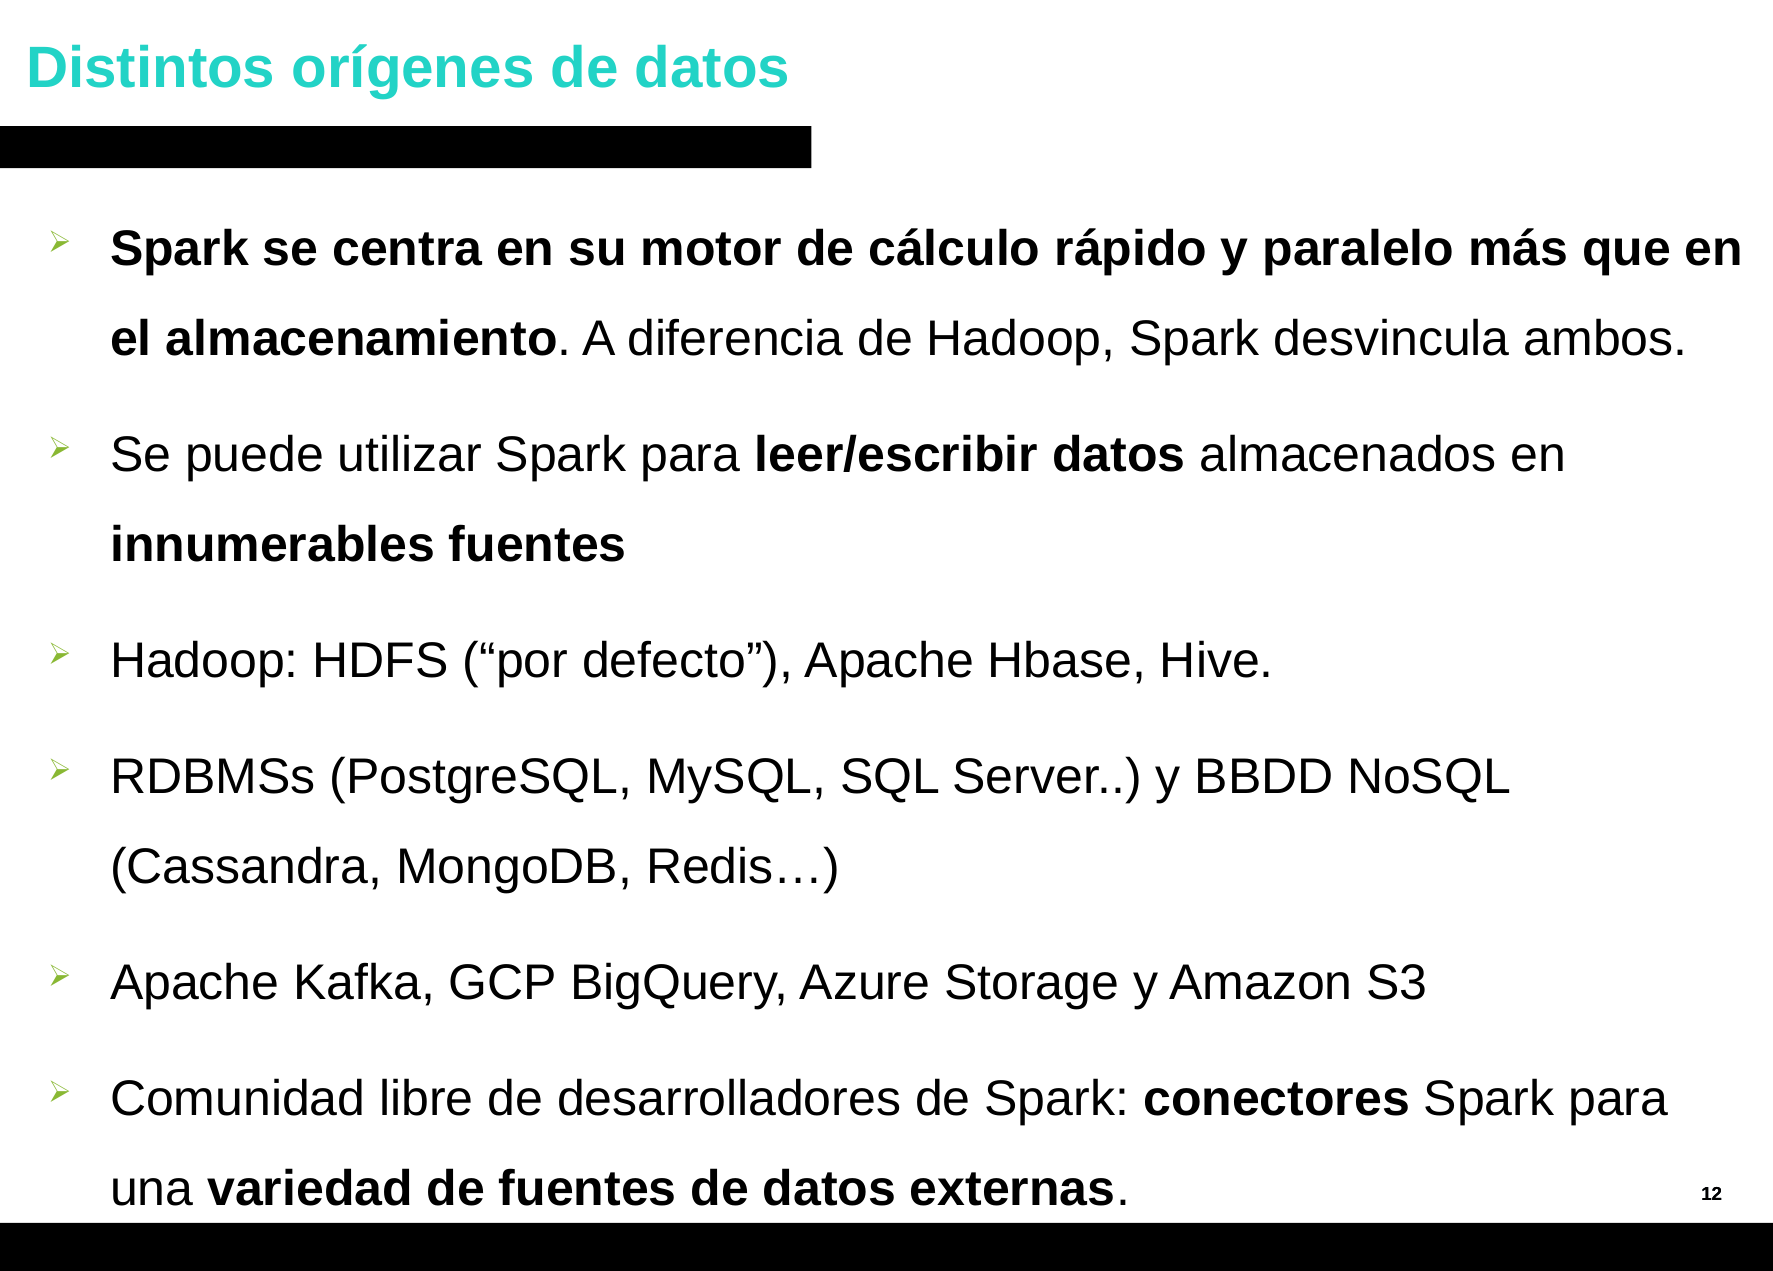

# Distintos orígenes de datos

Spark se centra en su motor de cálculo rápido y paralelo más que en el almacenamiento. A diferencia de Hadoop, Spark desvincula ambos.
Se puede utilizar Spark para leer/escribir datos almacenados en innumerables fuentes
Hadoop: HDFS (“por defecto”), Apache Hbase, Hive.
RDBMSs (PostgreSQL, MySQL, SQL Server..) y BBDD NoSQL (Cassandra, MongoDB, Redis…)
Apache Kafka, GCP BigQuery, Azure Storage y Amazon S3
Comunidad libre de desarrolladores de Spark: conectores Spark para una variedad de fuentes de datos externas.
12